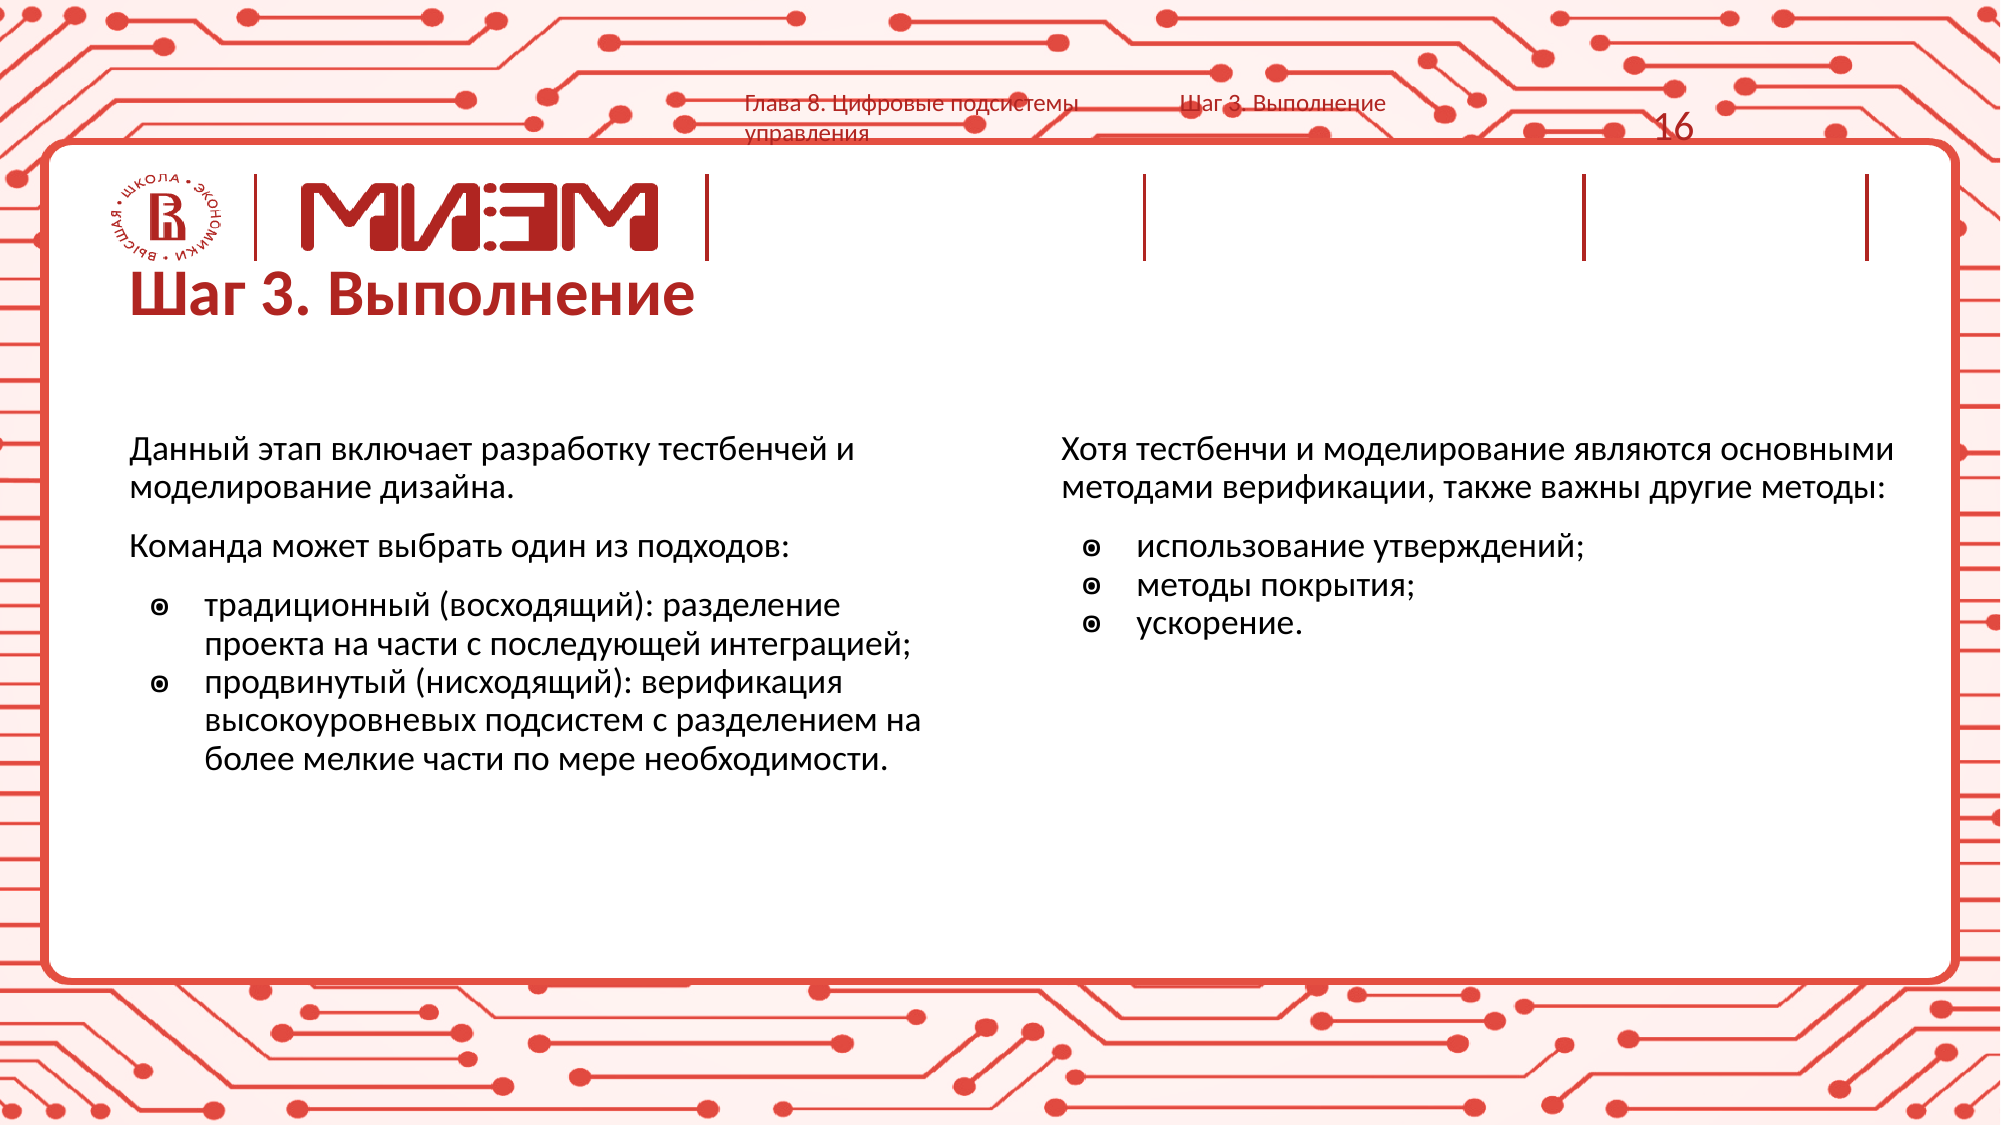

Глава 8. Цифровые подсистемы управления
Шаг 3. Выполнение
16
# Шаг 3. Выполнение
Данный этап включает разработку тестбенчей и моделирование дизайна.
Команда может выбрать один из подходов:
традиционный (восходящий): разделение проекта на части с последующей интеграцией;
продвинутый (нисходящий): верификация высокоуровневых подсистем с разделением на более мелкие части по мере необходимости.

Хотя тестбенчи и моделирование являются основными методами верификации, также важны другие методы:
использование утверждений;
методы покрытия;
ускорение.